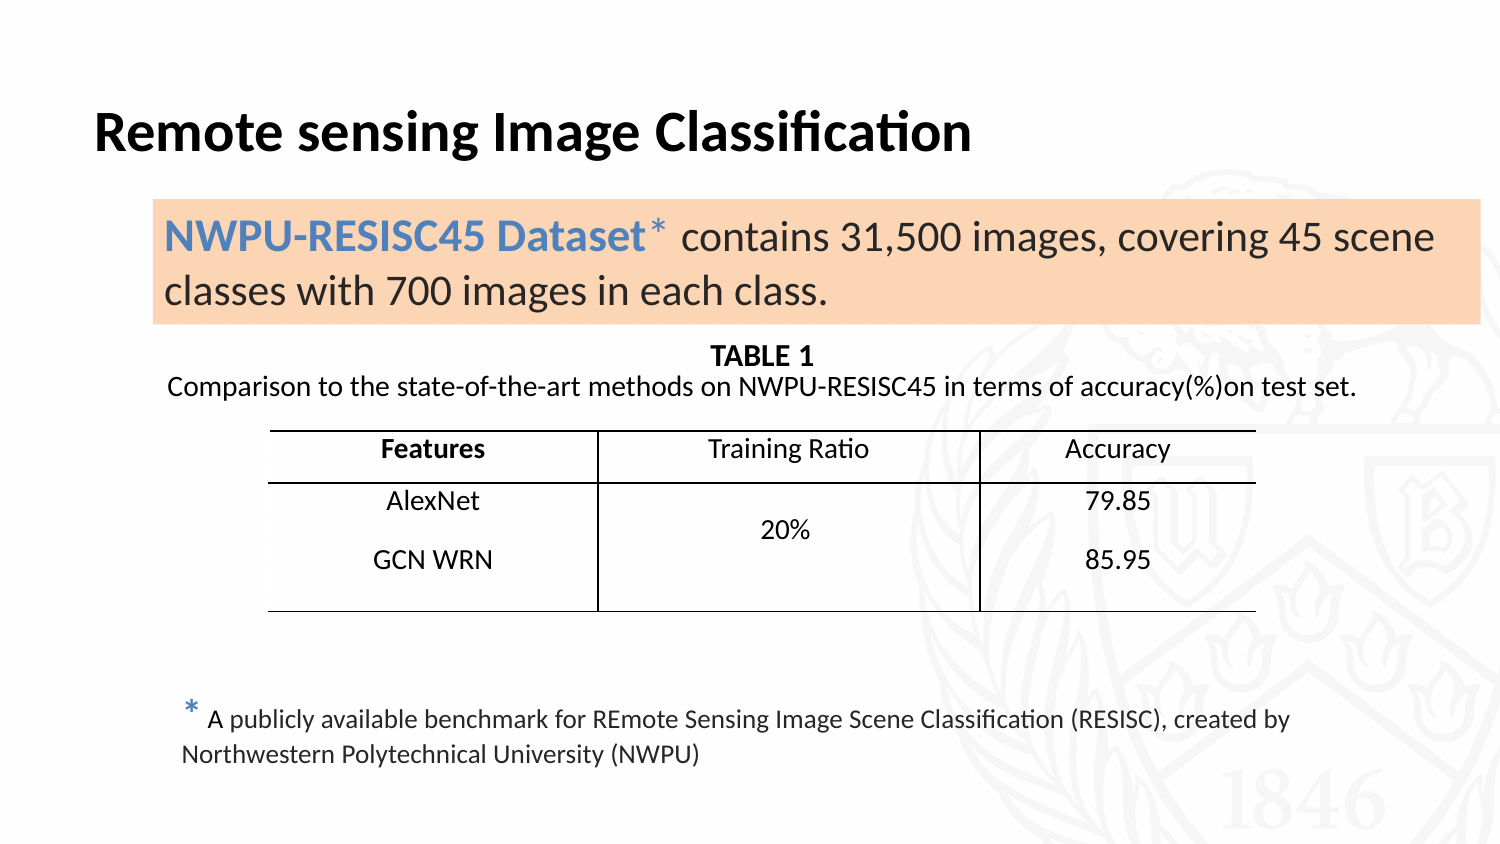

# Remote sensing Image Classification
NWPU-RESISC45 Dataset* contains 31,500 images, covering 45 scene classes with 700 images in each class.
TABLE 1
Comparison to the state-of-the-art methods on NWPU-RESISC45 in terms of accuracy(%)on test set.
| Features | Training Ratio | Accuracy |
| --- | --- | --- |
| AlexNet GCN WRN | 20% | 79.85 85.95 |
* A publicly available benchmark for REmote Sensing Image Scene Classification (RESISC), created by Northwestern Polytechnical University (NWPU)